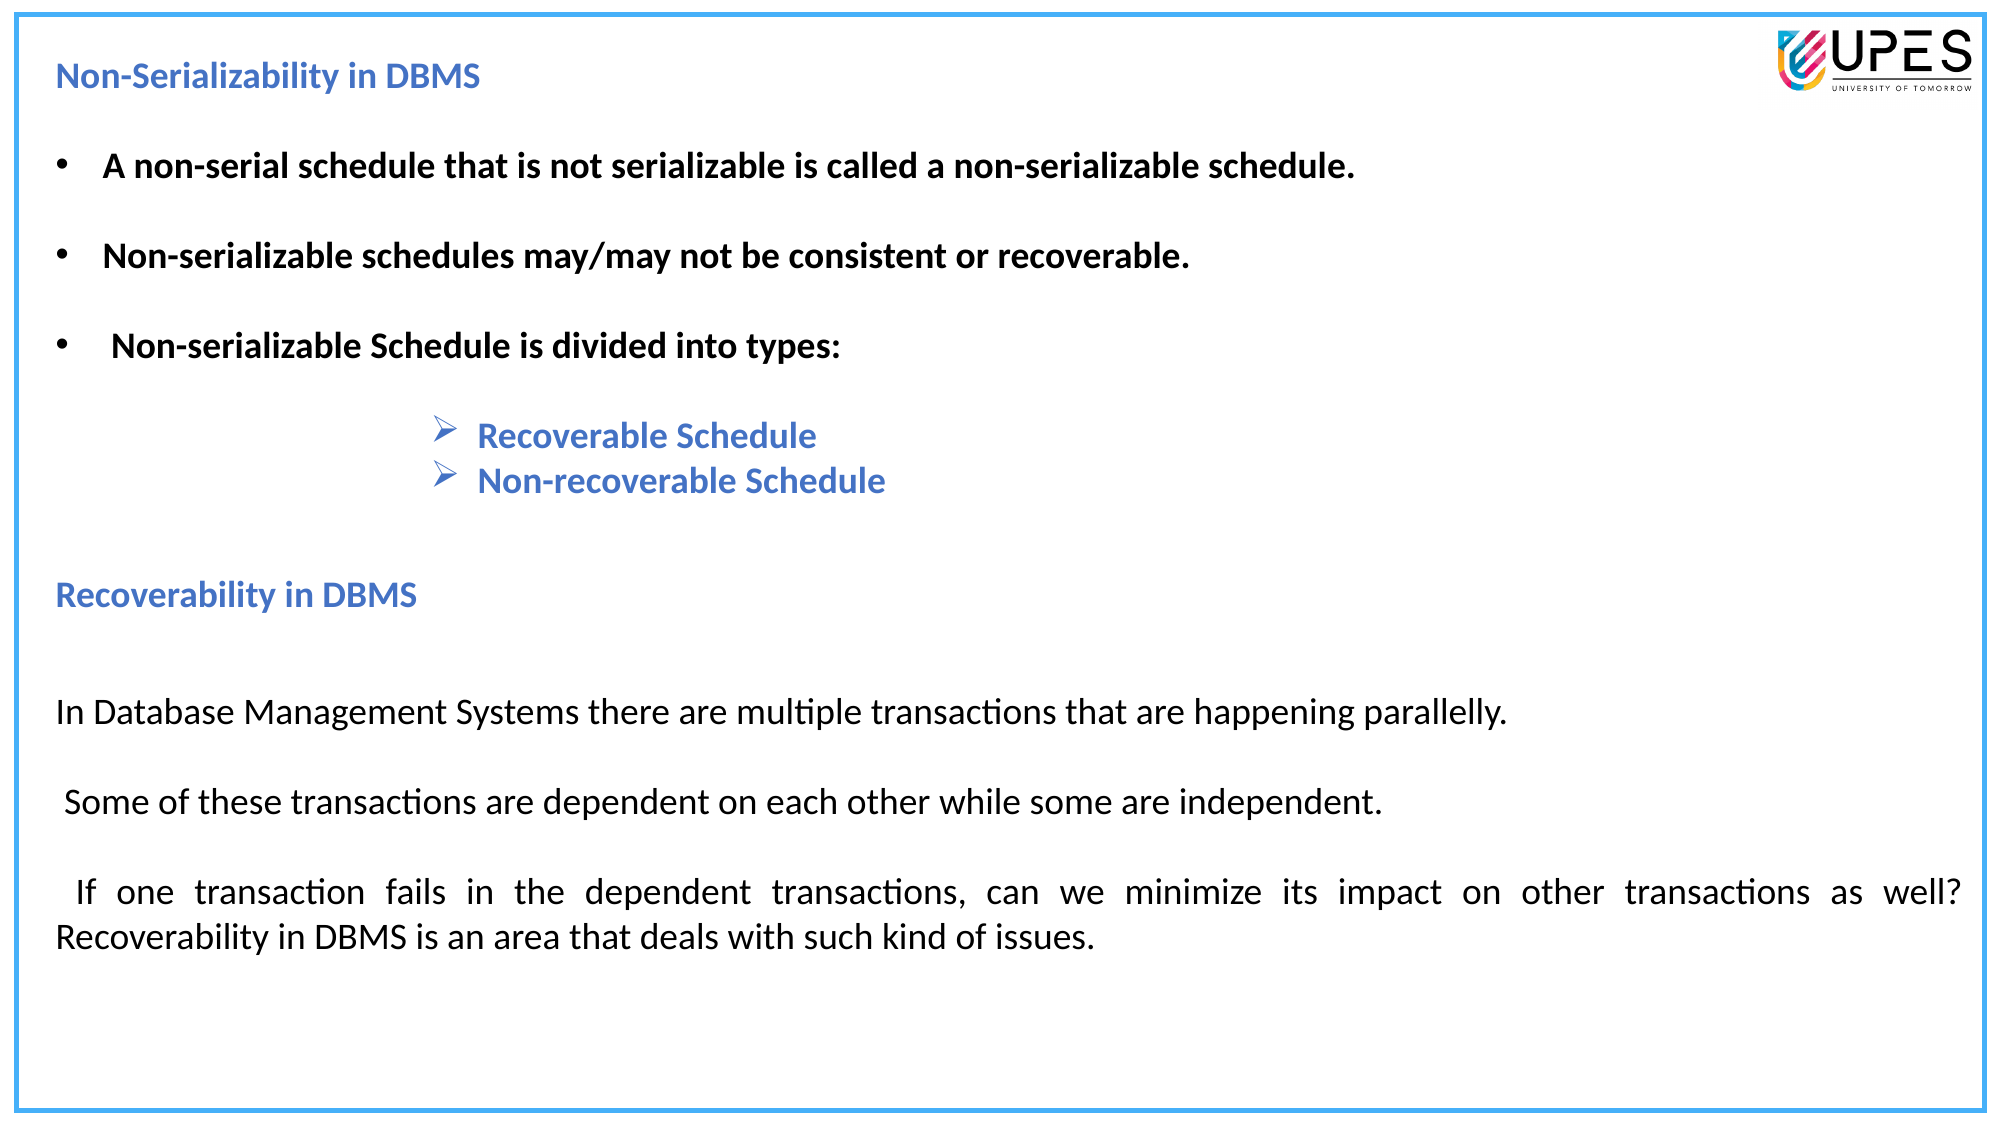

Non-Serializability in DBMS

A non-serial schedule that is not serializable is called a non-serializable schedule.

Non-serializable schedules may/may not be consistent or recoverable.

 Non-serializable Schedule is divided into types:

Recoverable Schedule
Non-recoverable Schedule

Recoverability in DBMS
In Database Management Systems there are multiple transactions that are happening parallelly.

 Some of these transactions are dependent on each other while some are independent.

 If one transaction fails in the dependent transactions, can we minimize its impact on other transactions as well? Recoverability in DBMS is an area that deals with such kind of issues.